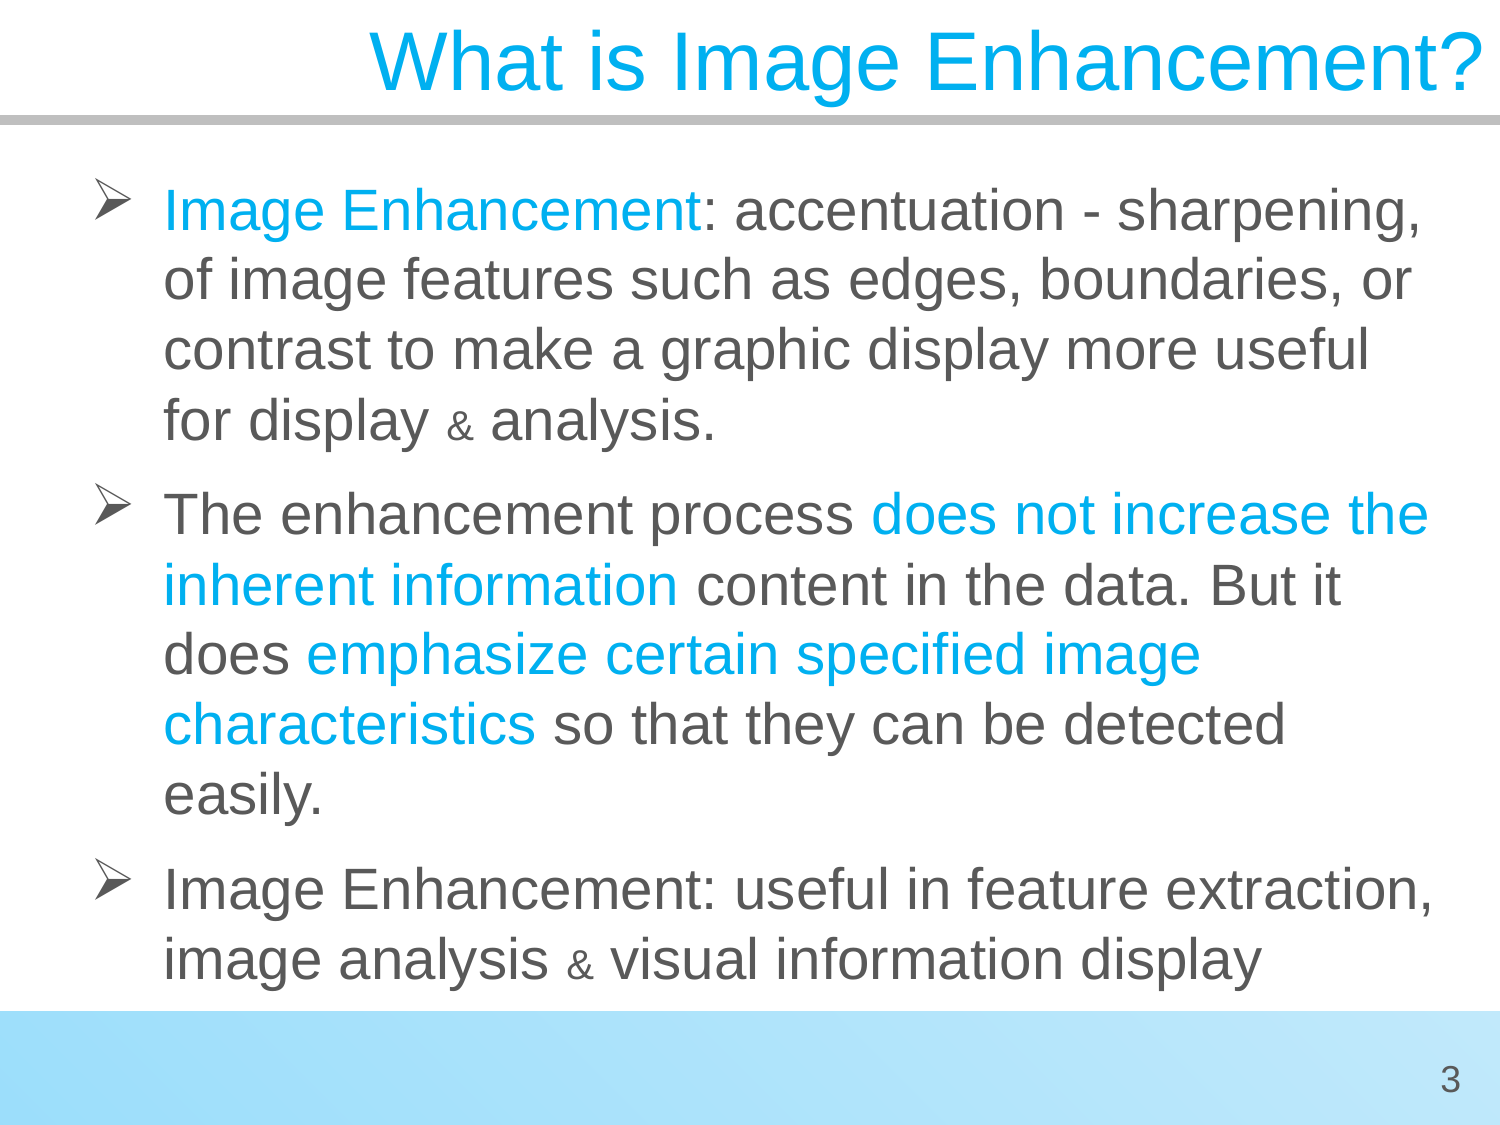

What is Image Enhancement?
Image Enhancement: accentuation - sharpening, of image features such as edges, boundaries, or contrast to make a graphic display more useful for display & analysis.
The enhancement process does not increase the inherent information content in the data. But it does emphasize certain specified image characteristics so that they can be detected easily.
Image Enhancement: useful in feature extraction, image analysis & visual information display